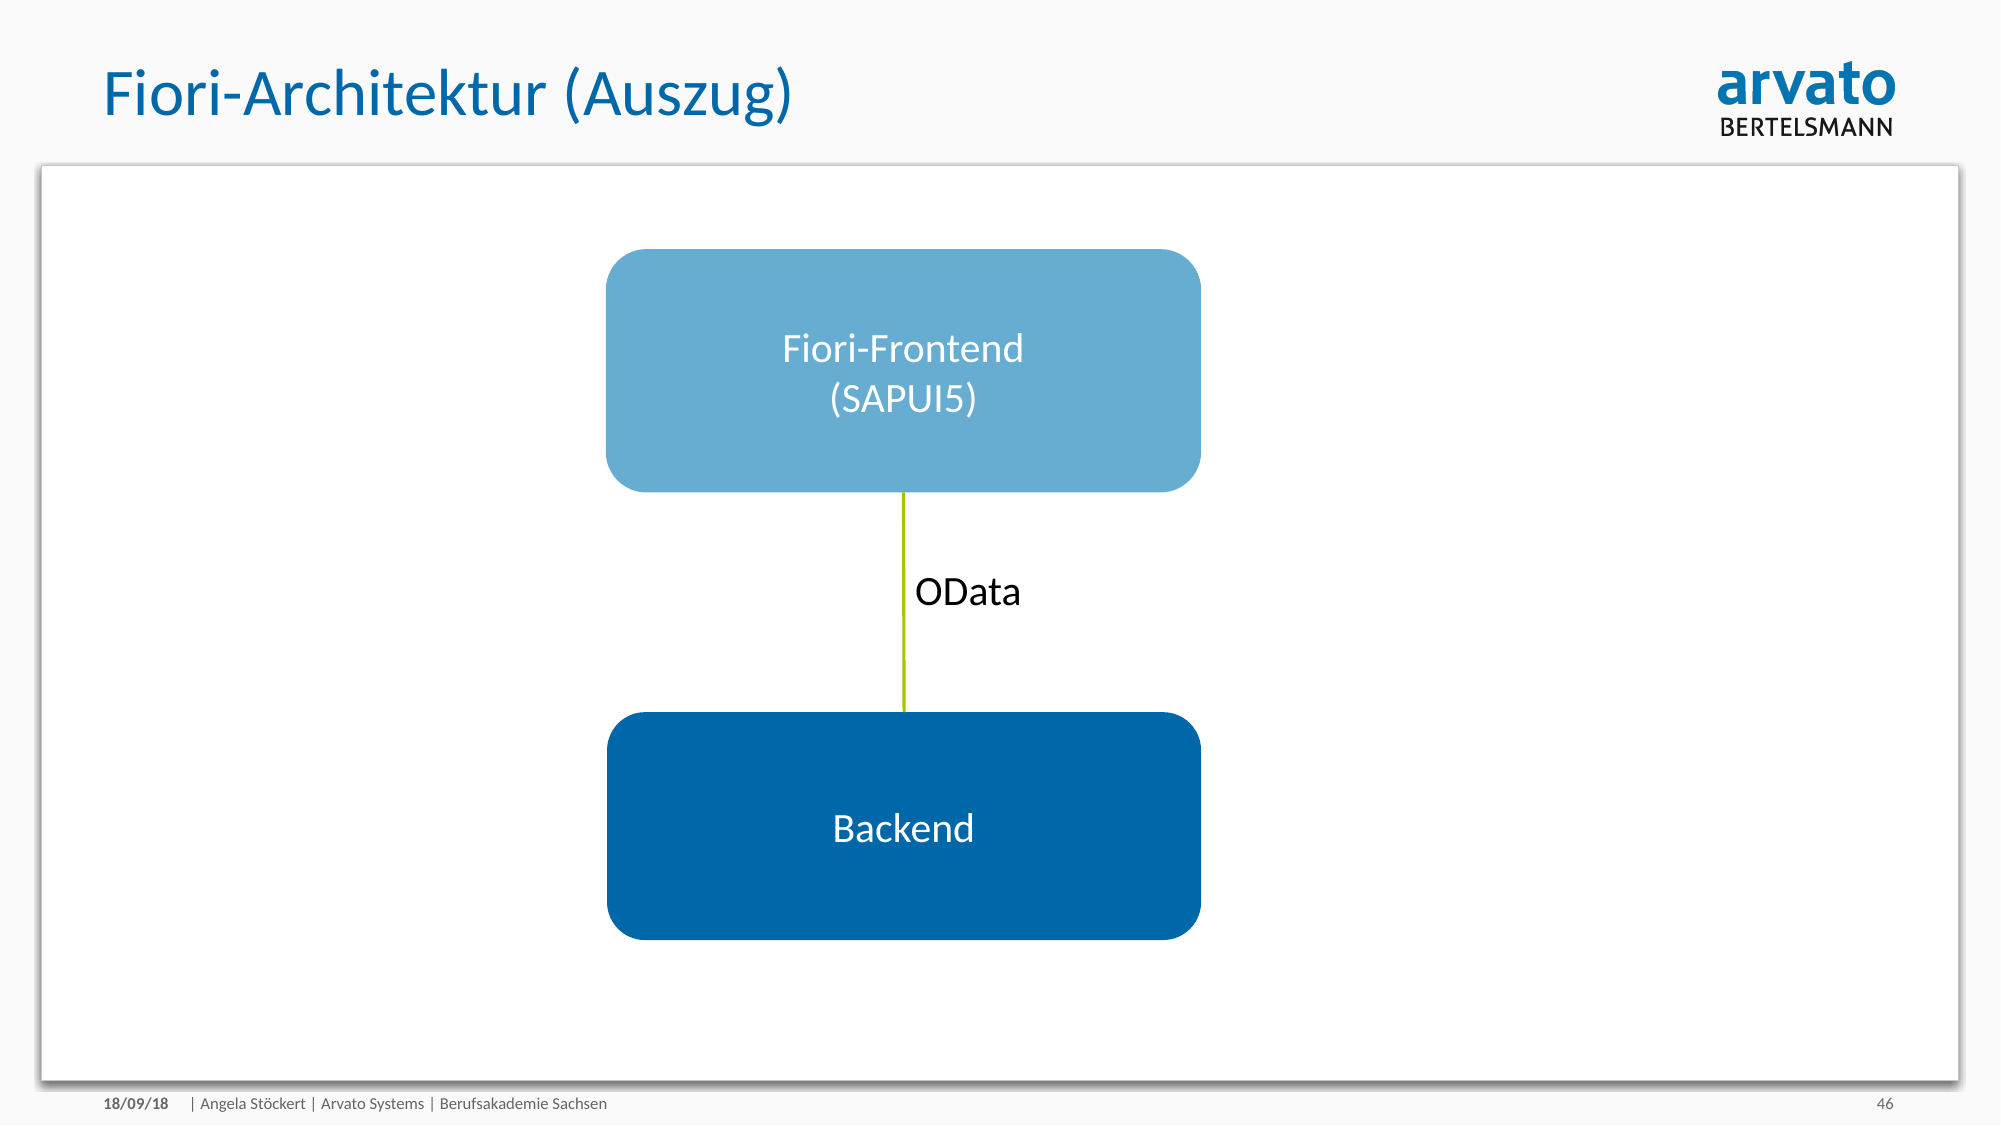

# Fiori-Architektur (Auszug)
Fiori-Frontend
(SAPUI5)
OData
Backend
18/09/18
| Angela Stöckert | Arvato Systems | Berufsakademie Sachsen
46